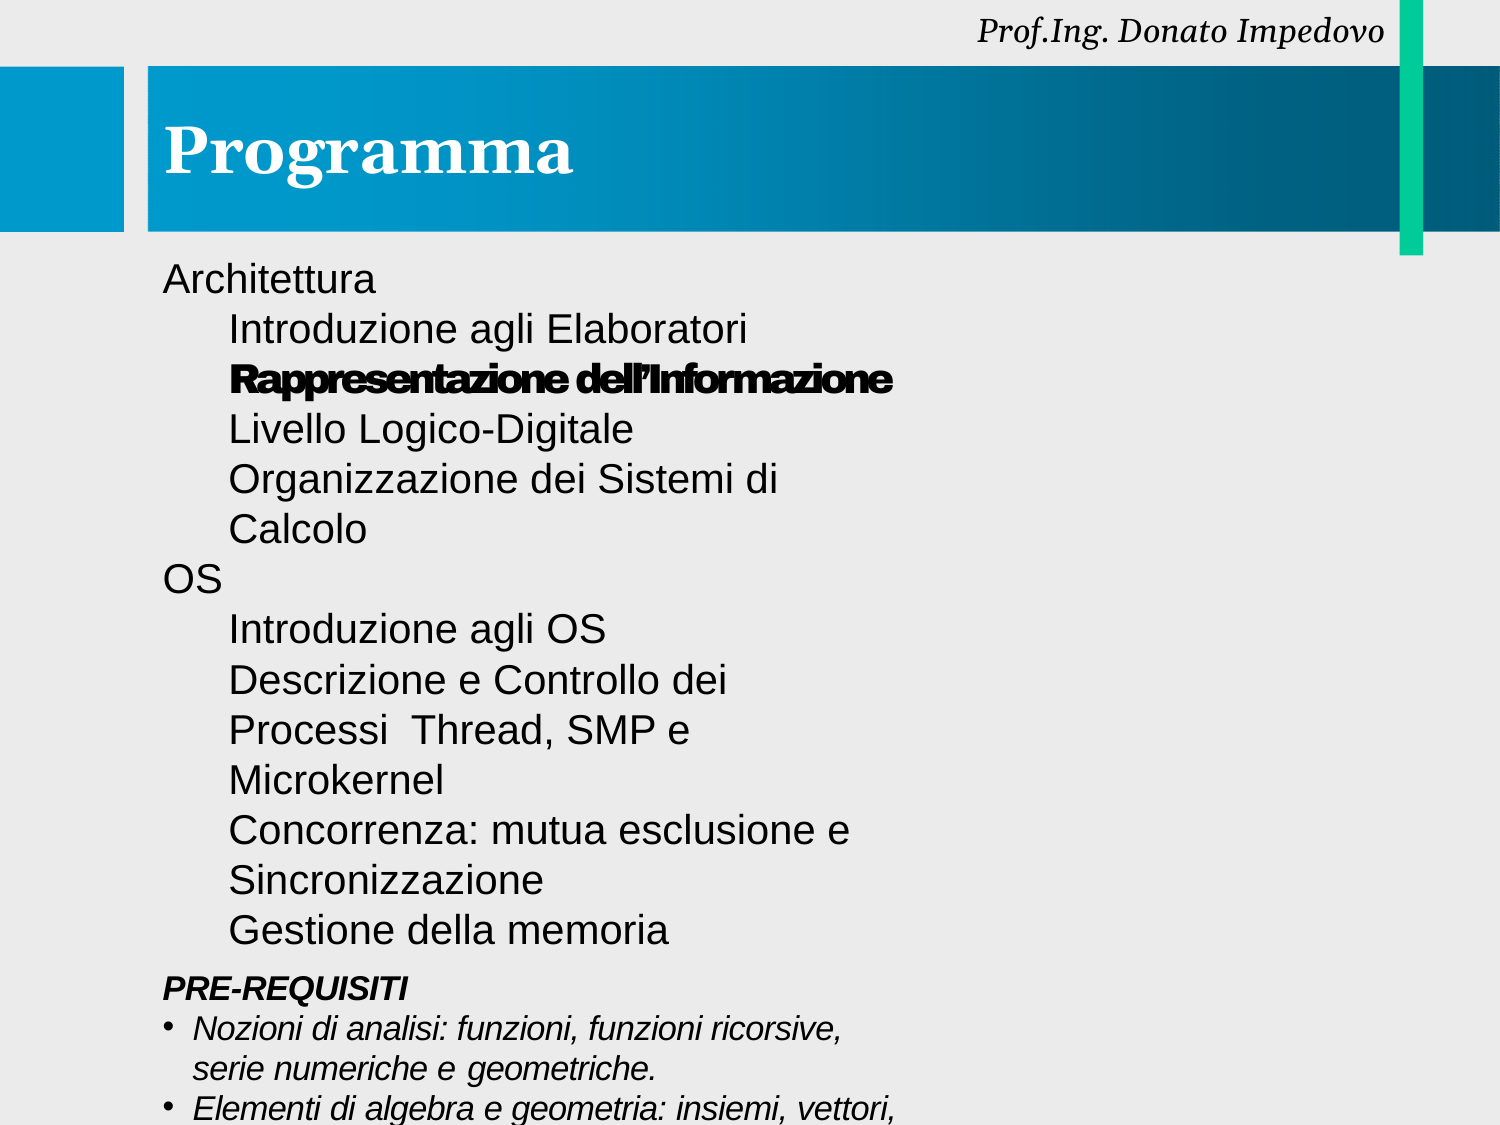

Prof.Ing. Donato Impedovo
# Programma

Architettura
Introduzione agli Elaboratori  Rappresentazione dell’Informazione  Livello Logico-Digitale  Organizzazione dei Sistemi di Calcolo
OS
Introduzione agli OS
Descrizione e Controllo dei Processi  Thread, SMP e Microkernel
Concorrenza: mutua esclusione e Sincronizzazione
Gestione della memoria
PRE-REQUISITI
Nozioni di analisi: funzioni, funzioni ricorsive, serie numeriche e geometriche.
Elementi di algebra e geometria: insiemi, vettori, matrici, grafi ed alberi.
Elementi di fisica: elettromagnetismo.

2